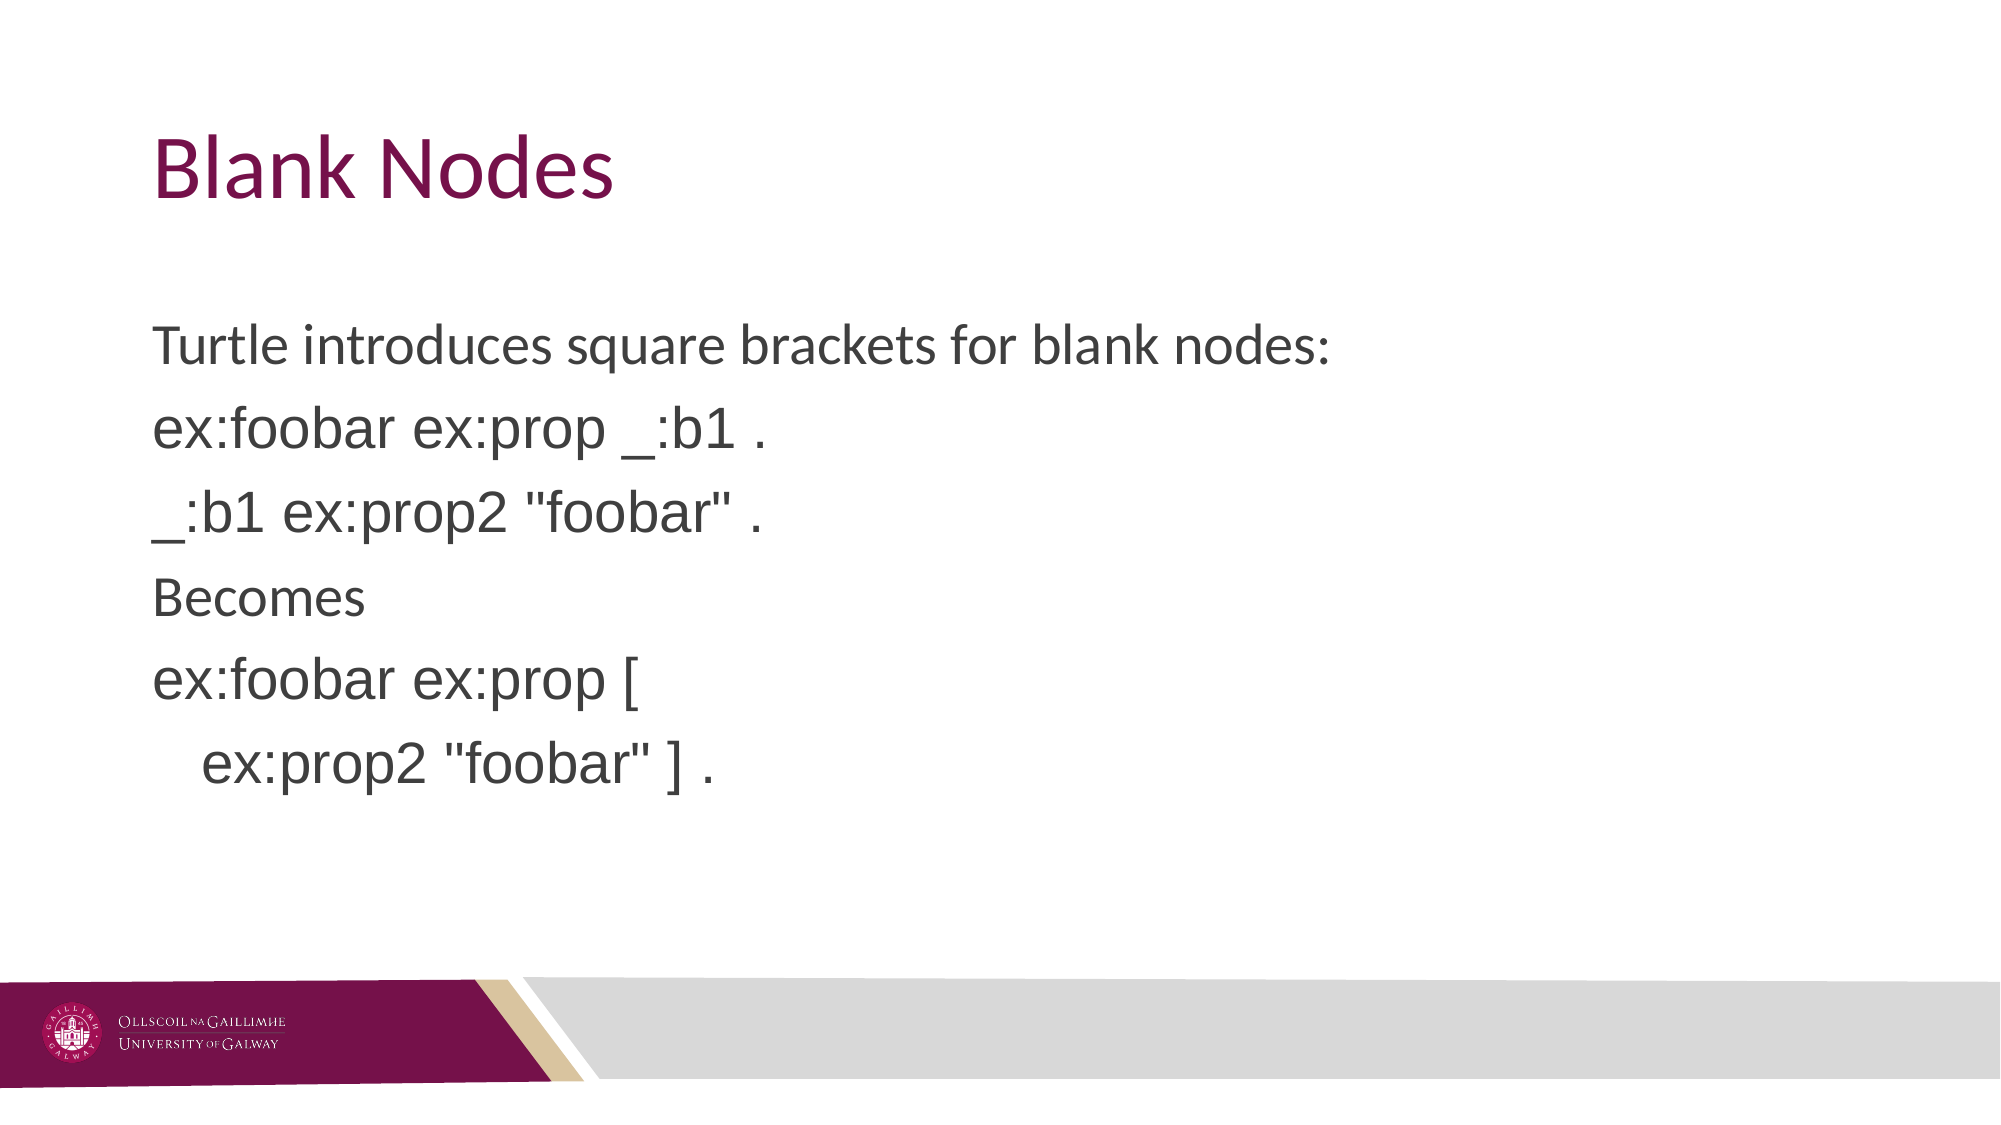

# Blank Nodes
Turtle introduces square brackets for blank nodes:
ex:foobar ex:prop _:b1 .
_:b1 ex:prop2 "foobar" .
Becomes
ex:foobar ex:prop [
   ex:prop2 "foobar" ] .